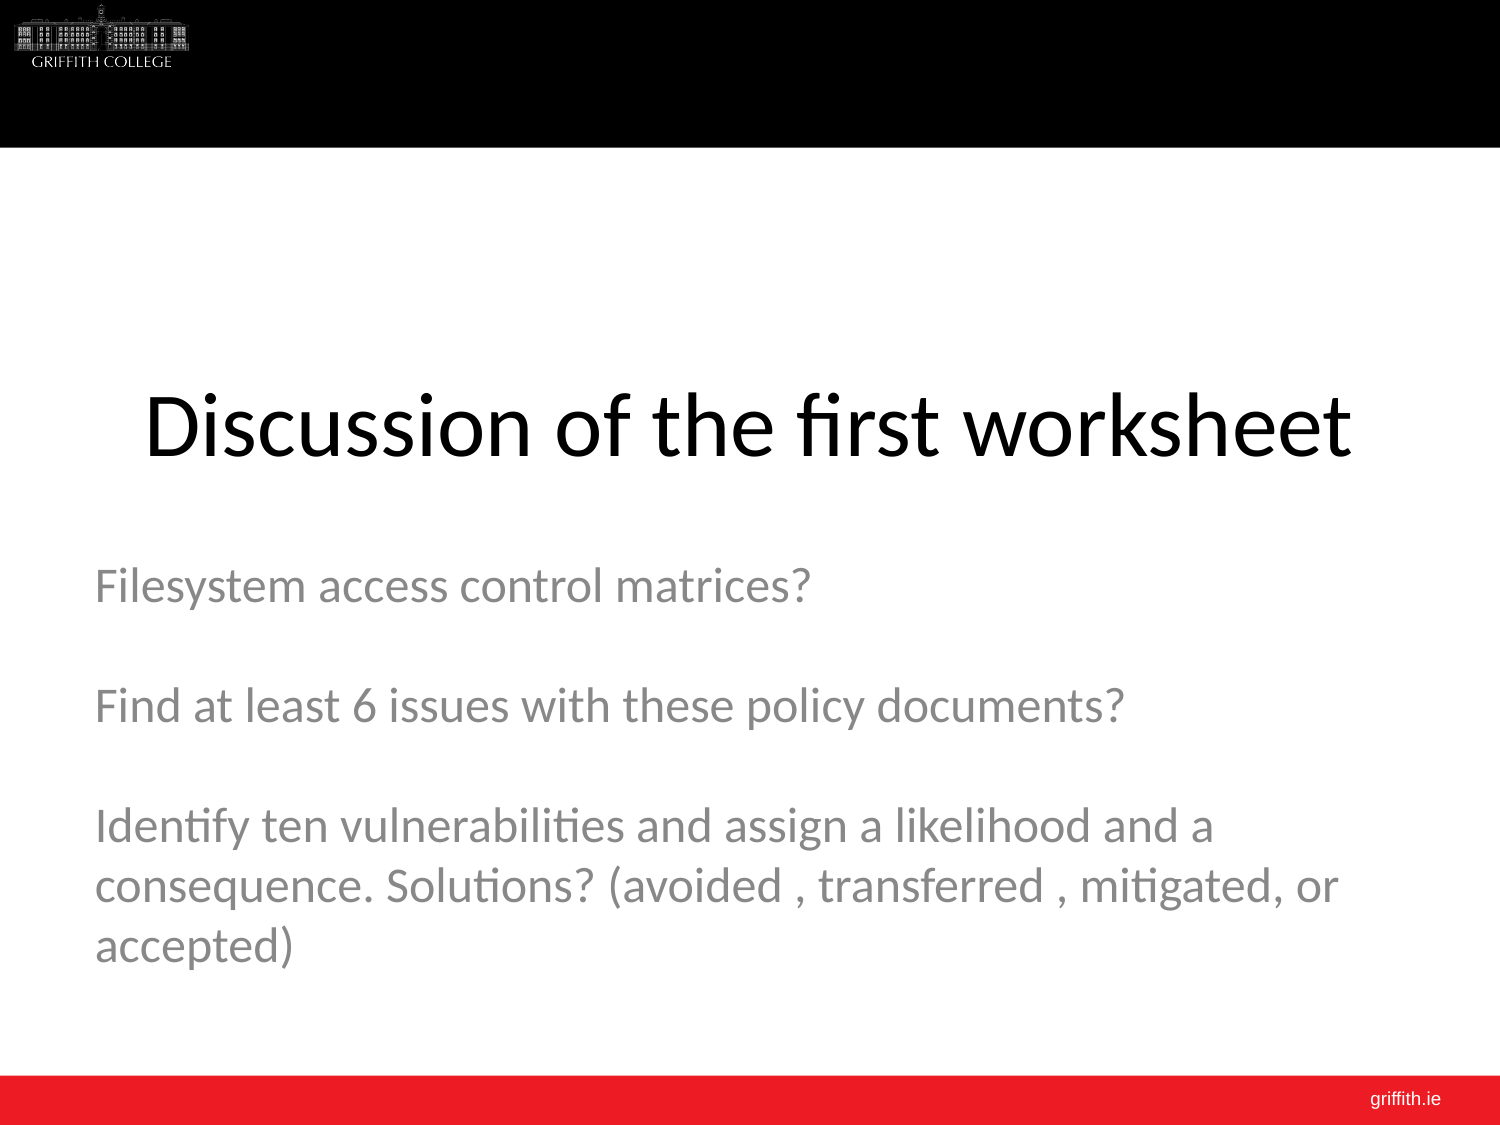

# Discussion of the first worksheet
Filesystem access control matrices?

Find at least 6 issues with these policy documents?

Identify ten vulnerabilities and assign a likelihood and a consequence. Solutions? (avoided , transferred , mitigated, or accepted)